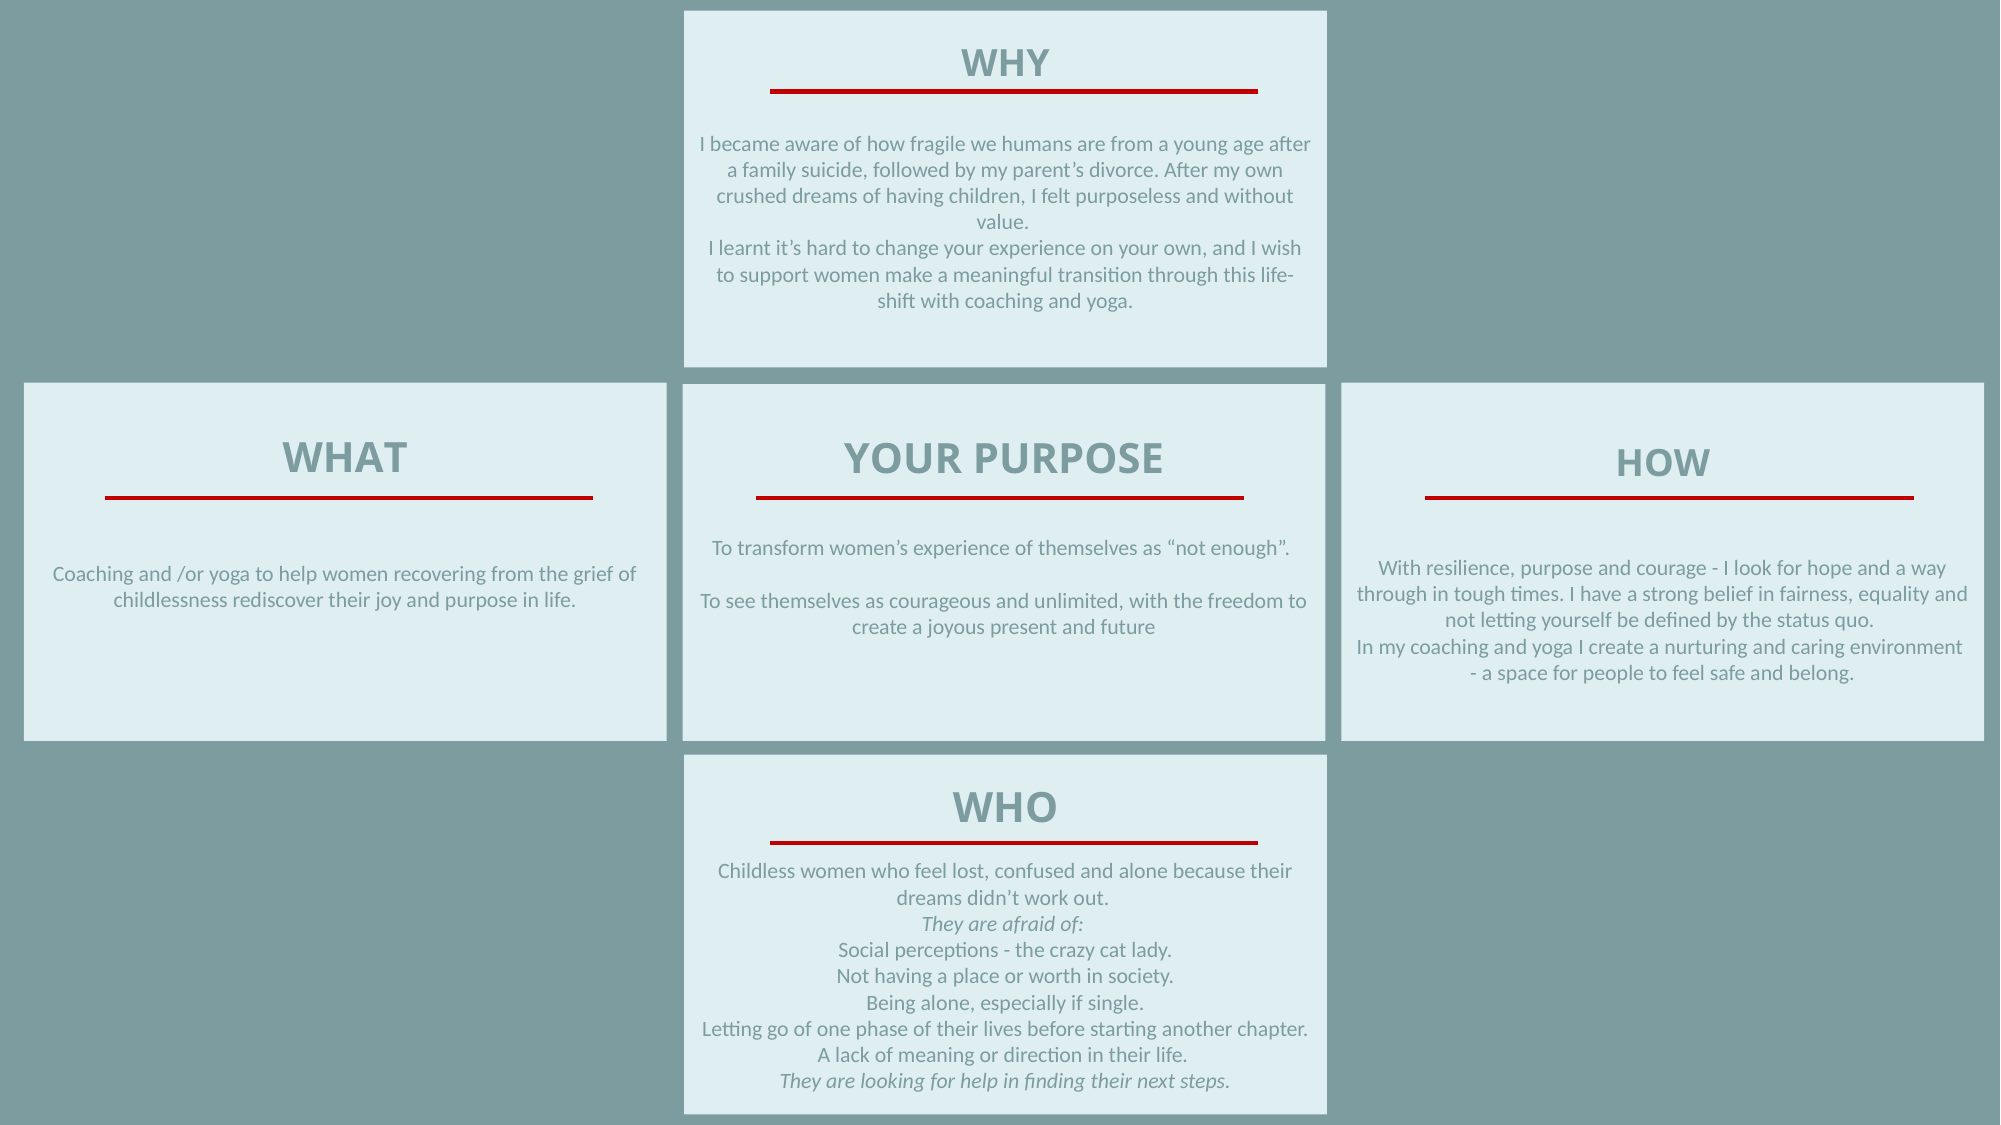

WHY

I became aware of how fragile we humans are from a young age after a family suicide, followed by my parent’s divorce. After my own crushed dreams of having children, I felt purposeless and without value.
I learnt it’s hard to change your experience on your own, and I wish to support women make a meaningful transition through this life-shift with coaching and yoga.

WHAT

Coaching and /or yoga to help women recovering from the grief of childlessness rediscover their joy and purpose in life.

HOW

With resilience, purpose and courage - I look for hope and a way through in tough times. I have a strong belief in fairness, equality and not letting yourself be defined by the status quo.
In my coaching and yoga I create a nurturing and caring environment  - a space for people to feel safe and belong.

YOUR PURPOSE

To transform women’s experience of themselves as “not enough”.

To see themselves as courageous and unlimited, with the freedom to create a joyous present and future

WHO

Childless women who feel lost, confused and alone because their dreams didn’t work out.
They are afraid of:
Social perceptions - the crazy cat lady.
Not having a place or worth in society.
Being alone, especially if single.
Letting go of one phase of their lives before starting another chapter.
A lack of meaning or direction in their life.
They are looking for help in finding their next steps.